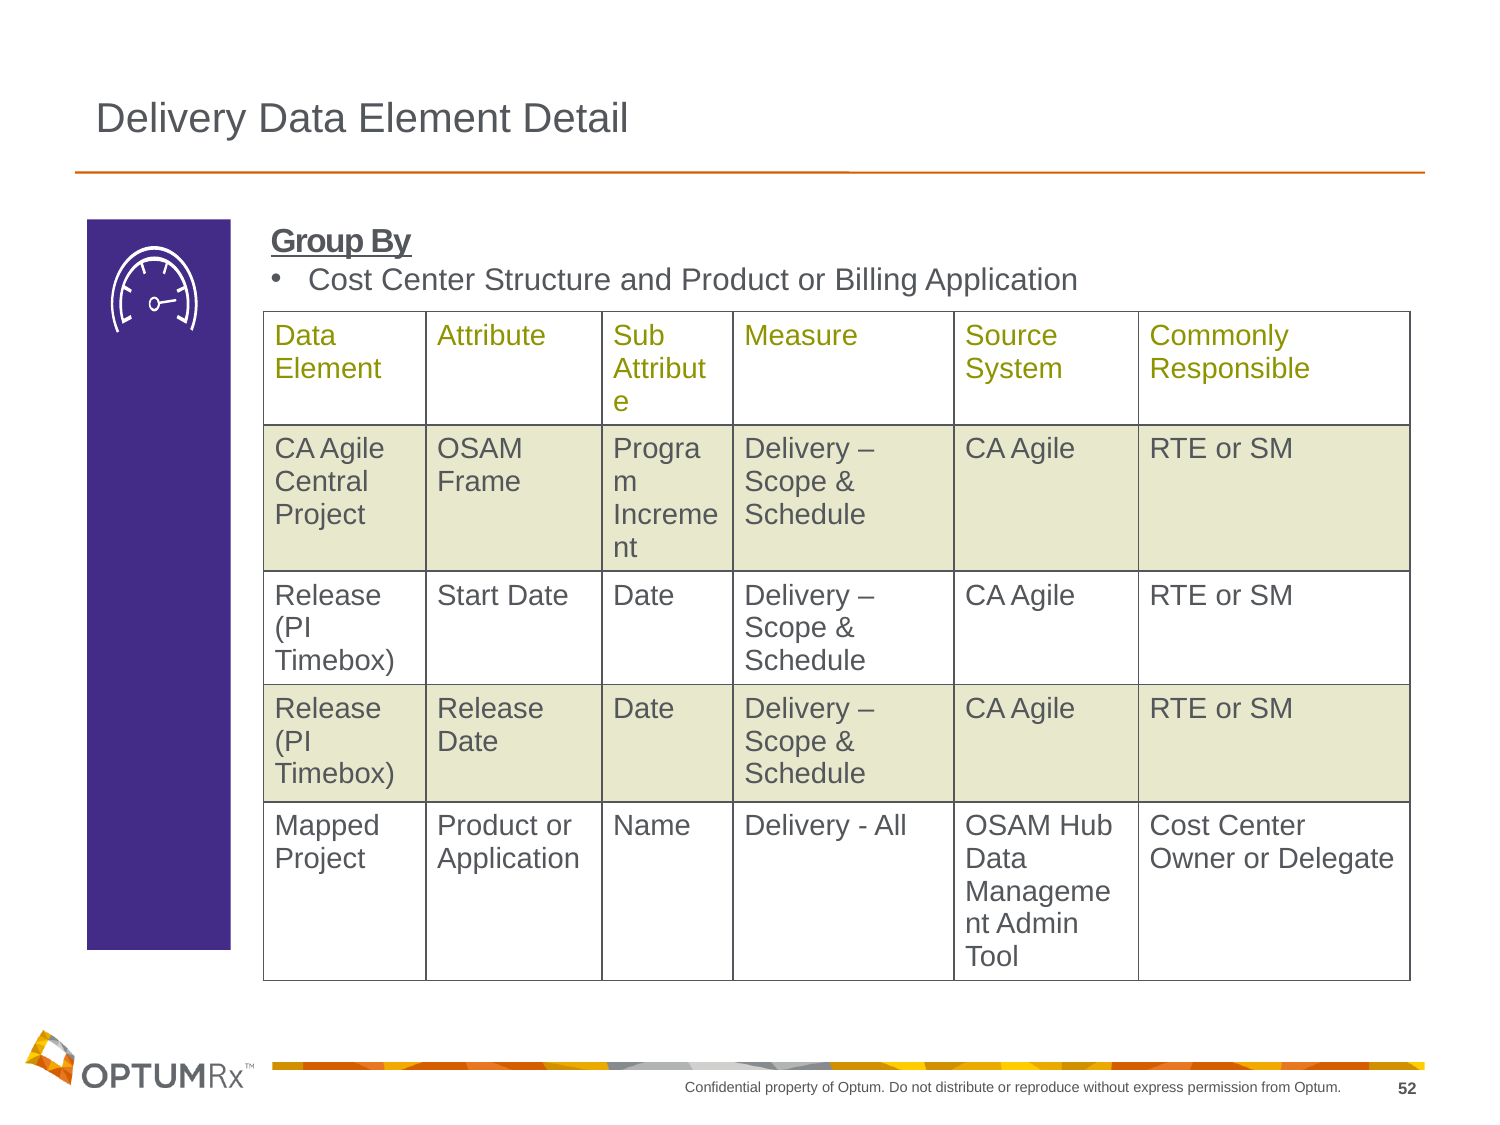

Delivery Data Element Detail

Group By
Cost Center Structure and Product or Billing Application

| Data Element | Attribute | Sub Attribute | Measure | Source System | Commonly Responsible |
| --- | --- | --- | --- | --- | --- |
| CA Agile Central Project | OSAM Frame | Program Increment | Delivery – Scope & Schedule | CA Agile | RTE or SM |
| Release (PI Timebox) | Start Date | Date | Delivery – Scope & Schedule | CA Agile | RTE or SM |
| Release (PI Timebox) | Release Date | Date | Delivery – Scope & Schedule | CA Agile | RTE or SM |
| Mapped Project | Product or Application | Name | Delivery - All | OSAM Hub Data Management Admin Tool | Cost Center Owner or Delegate |